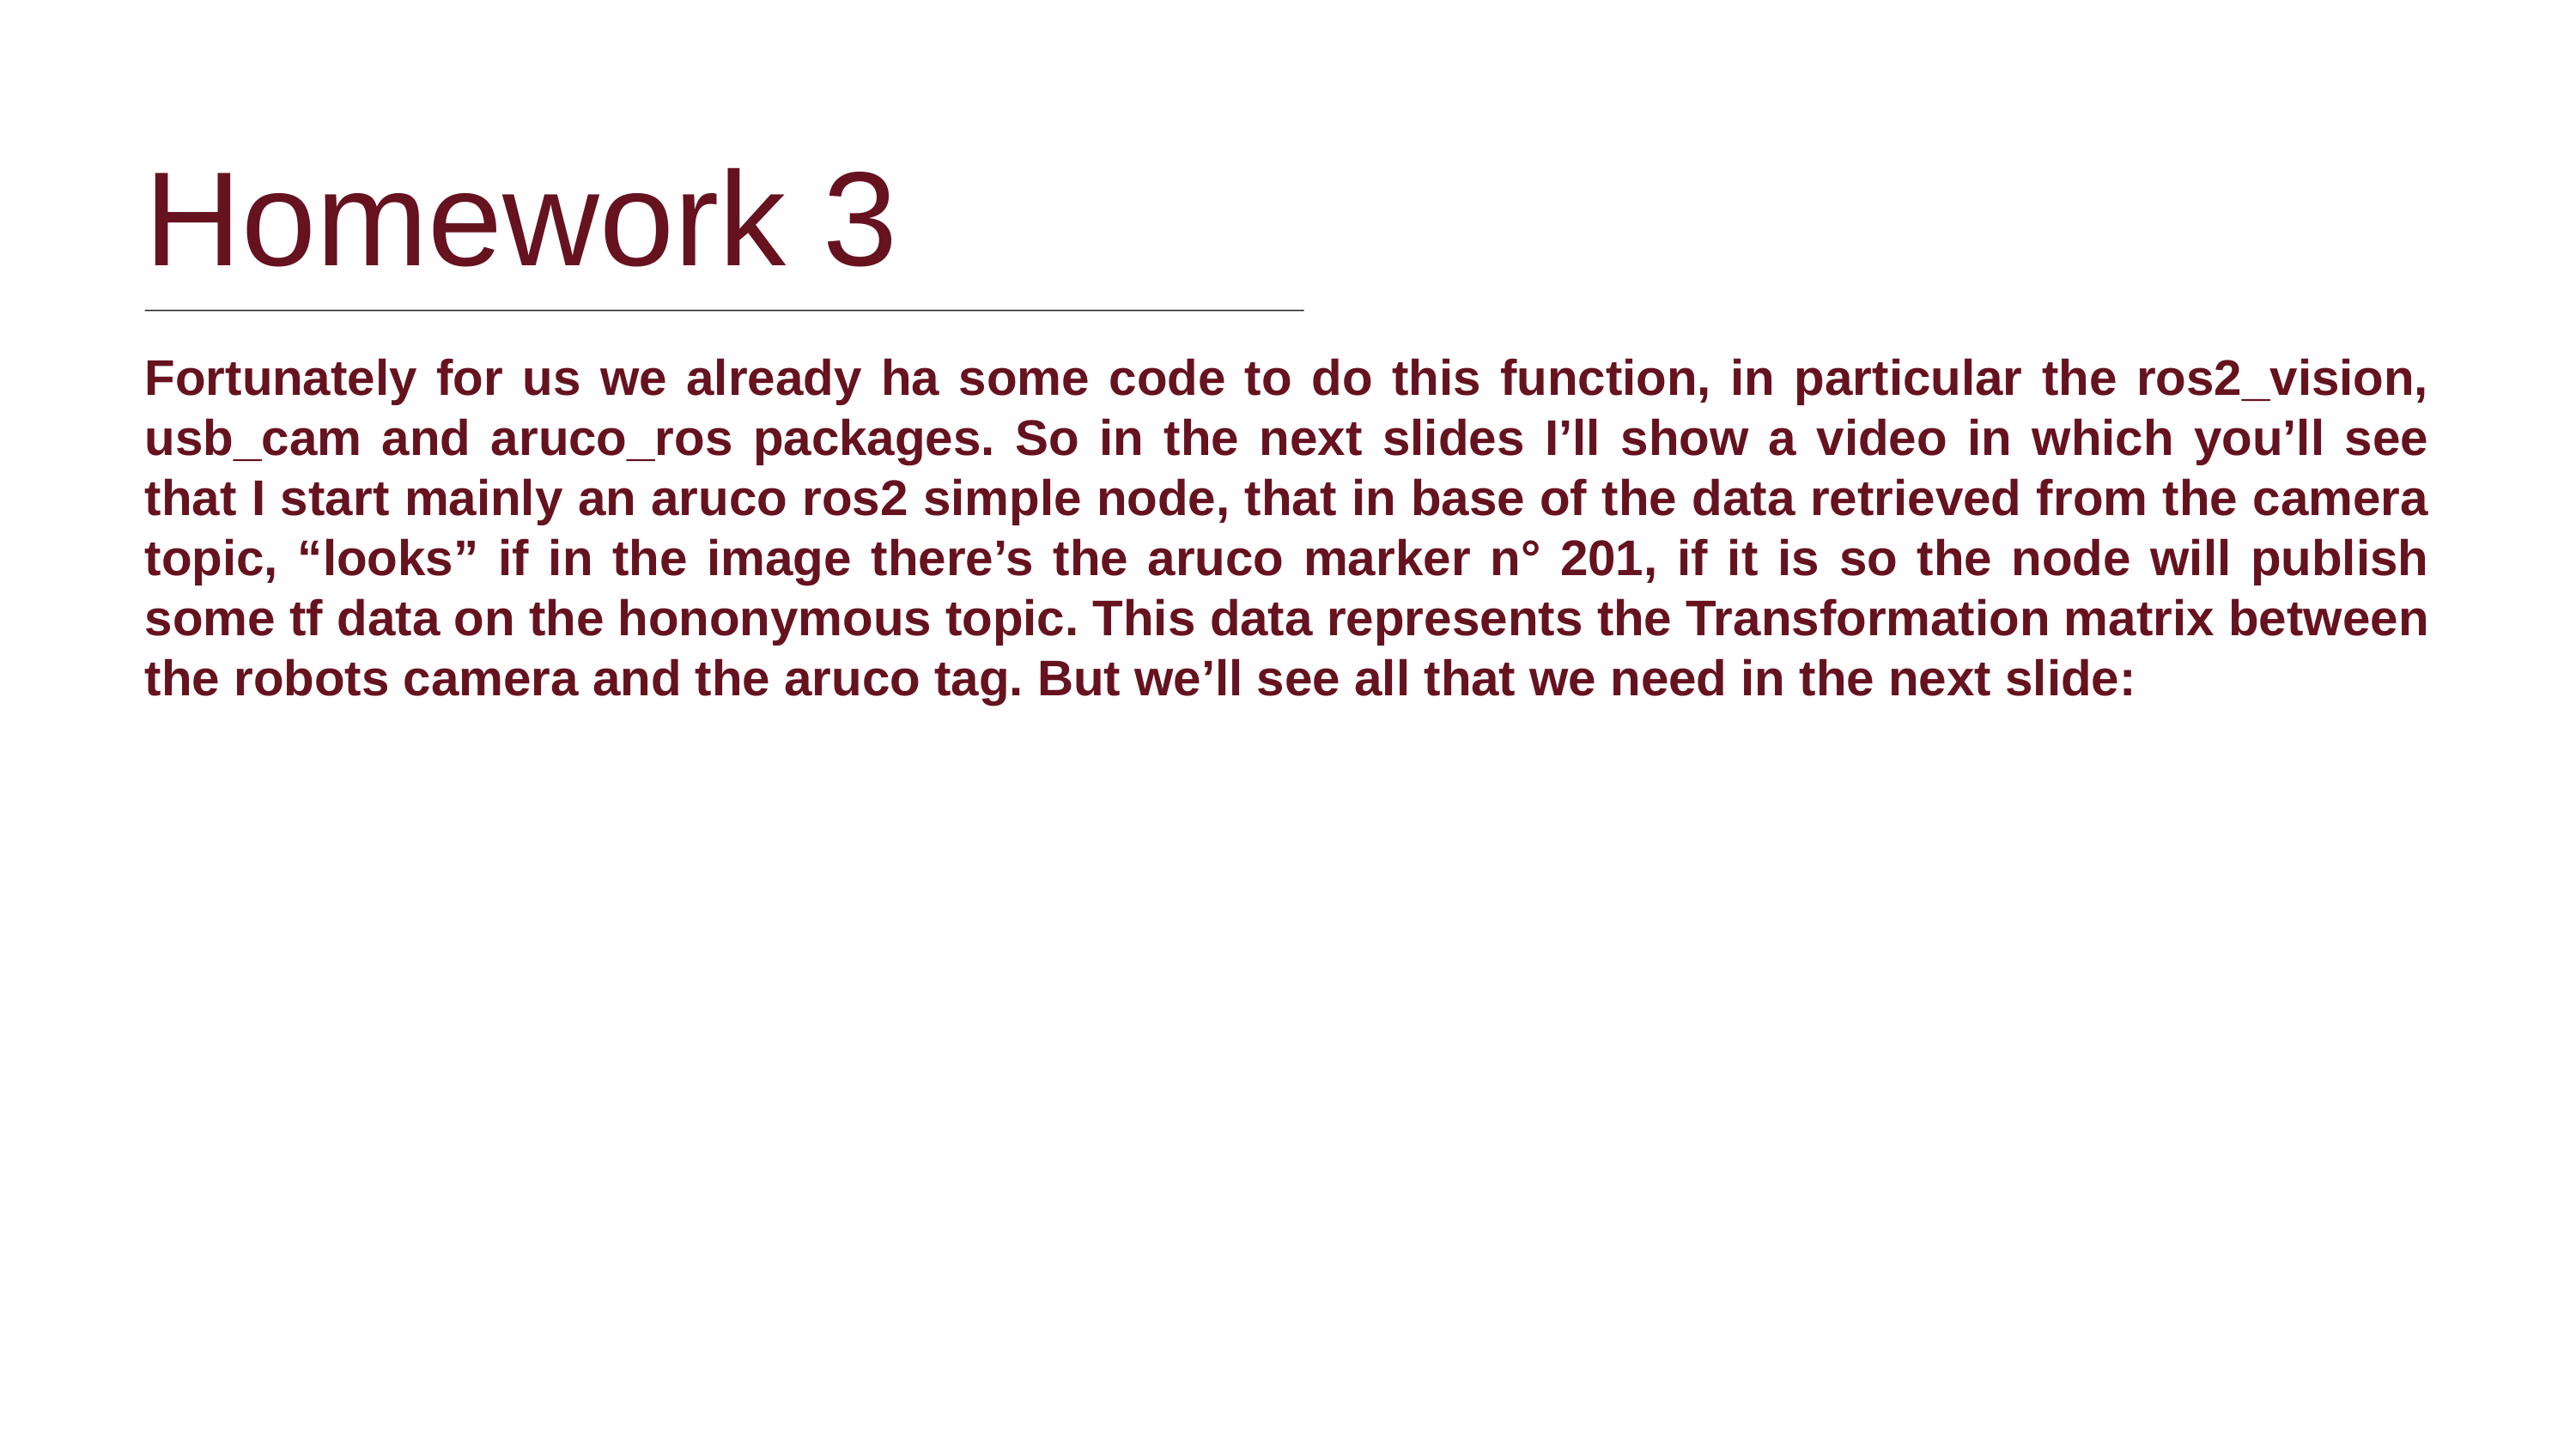

Homework 3

Fortunately for us we already ha some code to do this function, in particular the ros2_vision, usb_cam and aruco_ros packages. So in the next slides I’ll show a video in which you’ll see that I start mainly an aruco ros2 simple node, that in base of the data retrieved from the camera topic, “looks” if in the image there’s the aruco marker n° 201, if it is so the node will publish some tf data on the hononymous topic. This data represents the Transformation matrix between the robots camera and the aruco tag. But we’ll see all that we need in the next slide: